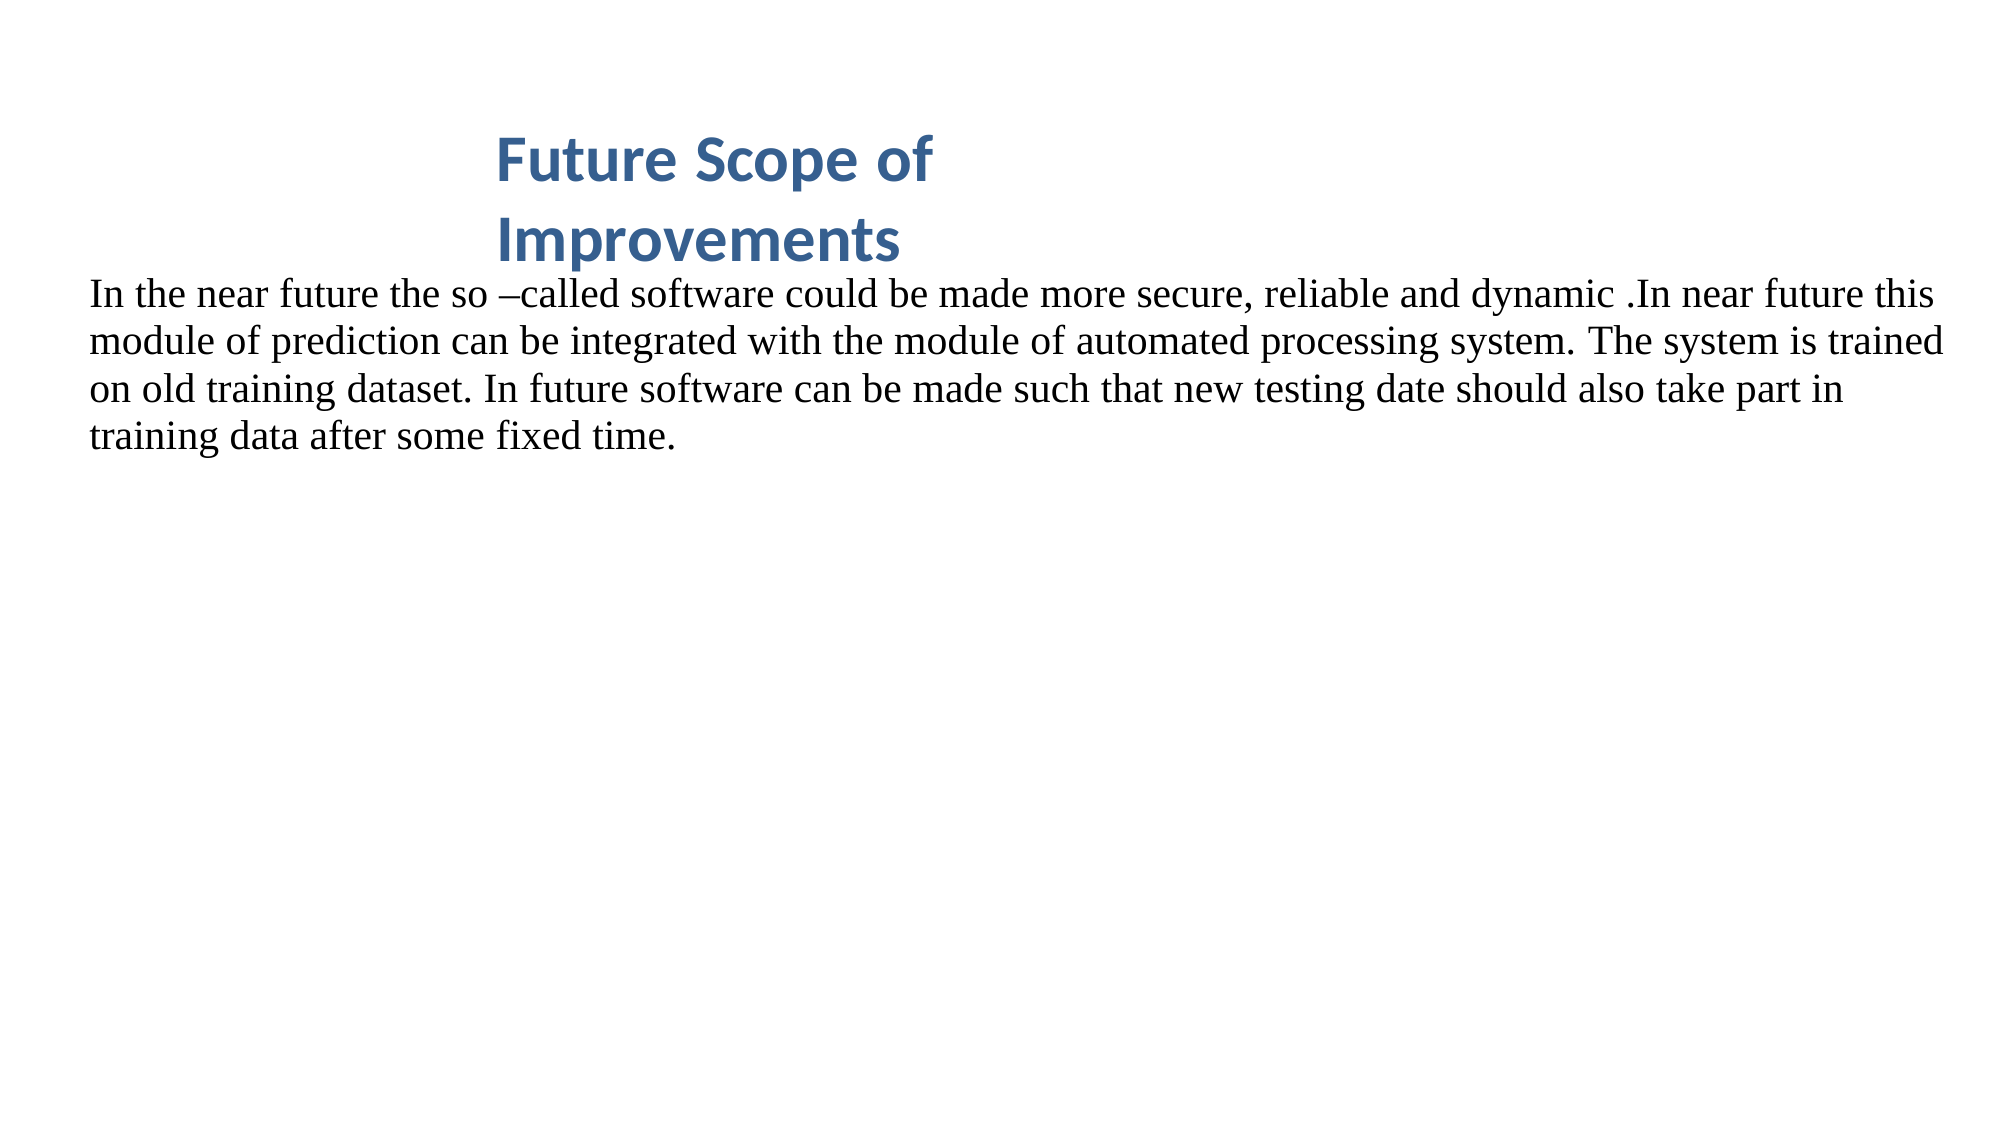

Future Scope of Improvements
In the near future the so –called software could be made more secure, reliable and dynamic .In near future this module of prediction can be integrated with the module of automated processing system. The system is trained on old training dataset. In future software can be made such that new testing date should also take part in training data after some fixed time.